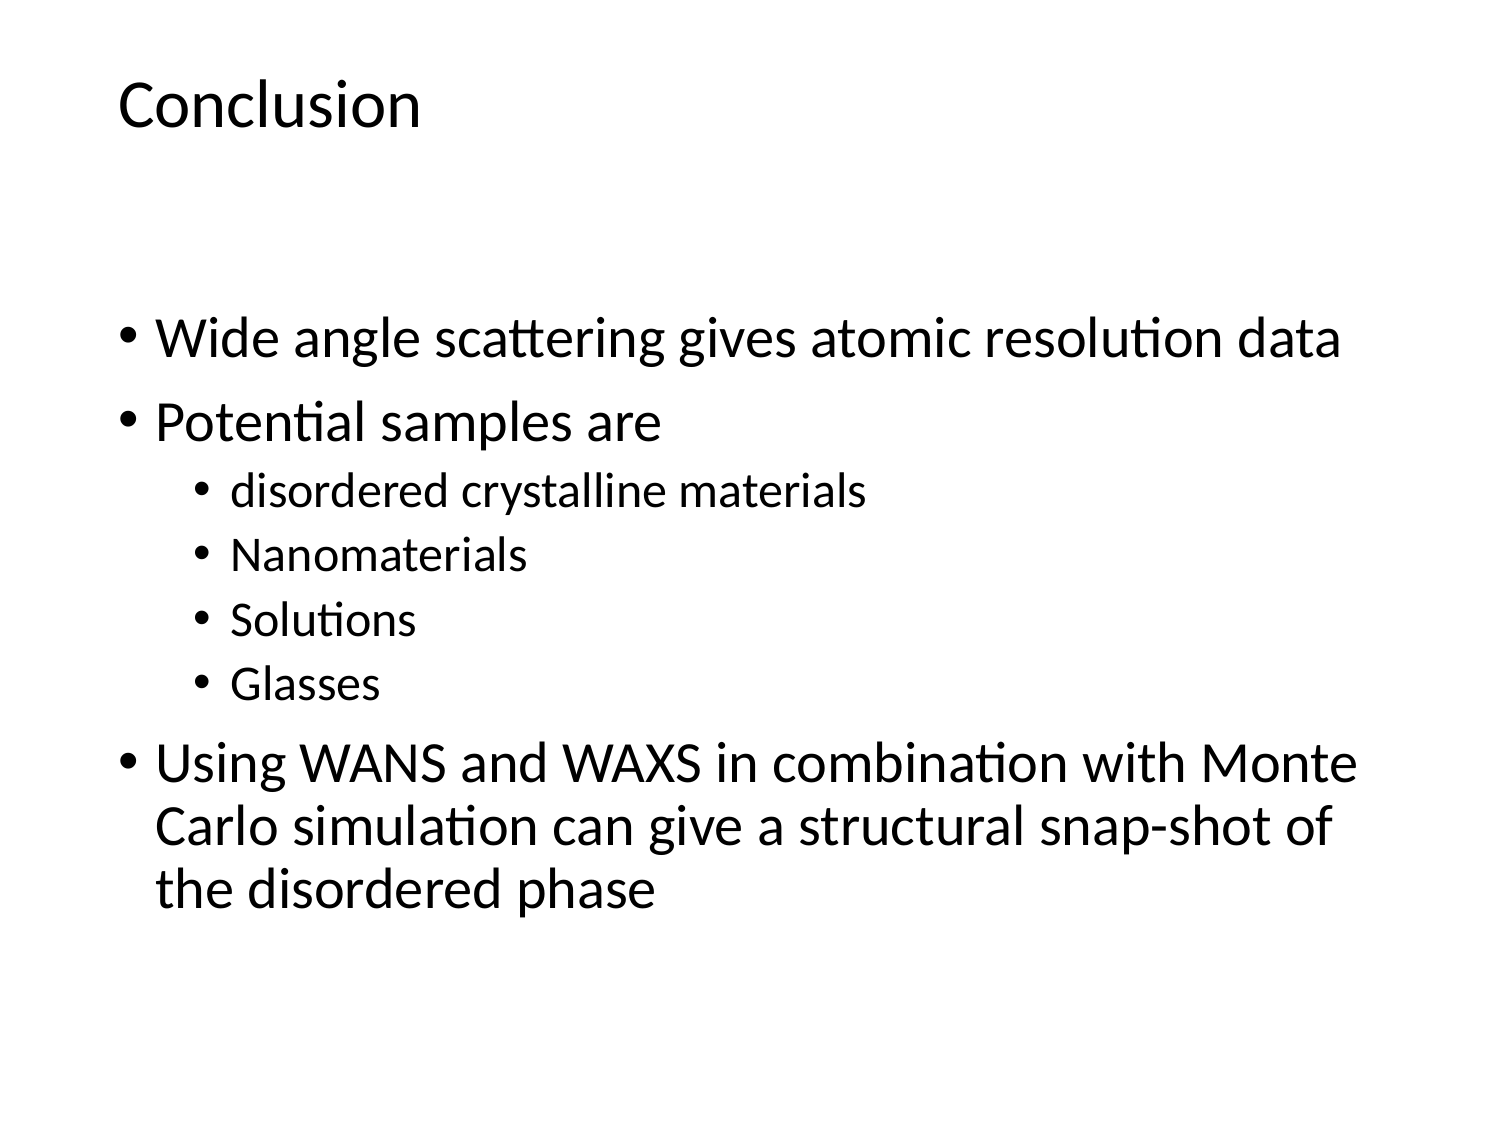

# Conclusion
Wide angle scattering gives atomic resolution data
Potential samples are
disordered crystalline materials
Nanomaterials
Solutions
Glasses
Using WANS and WAXS in combination with Monte Carlo simulation can give a structural snap-shot of the disordered phase